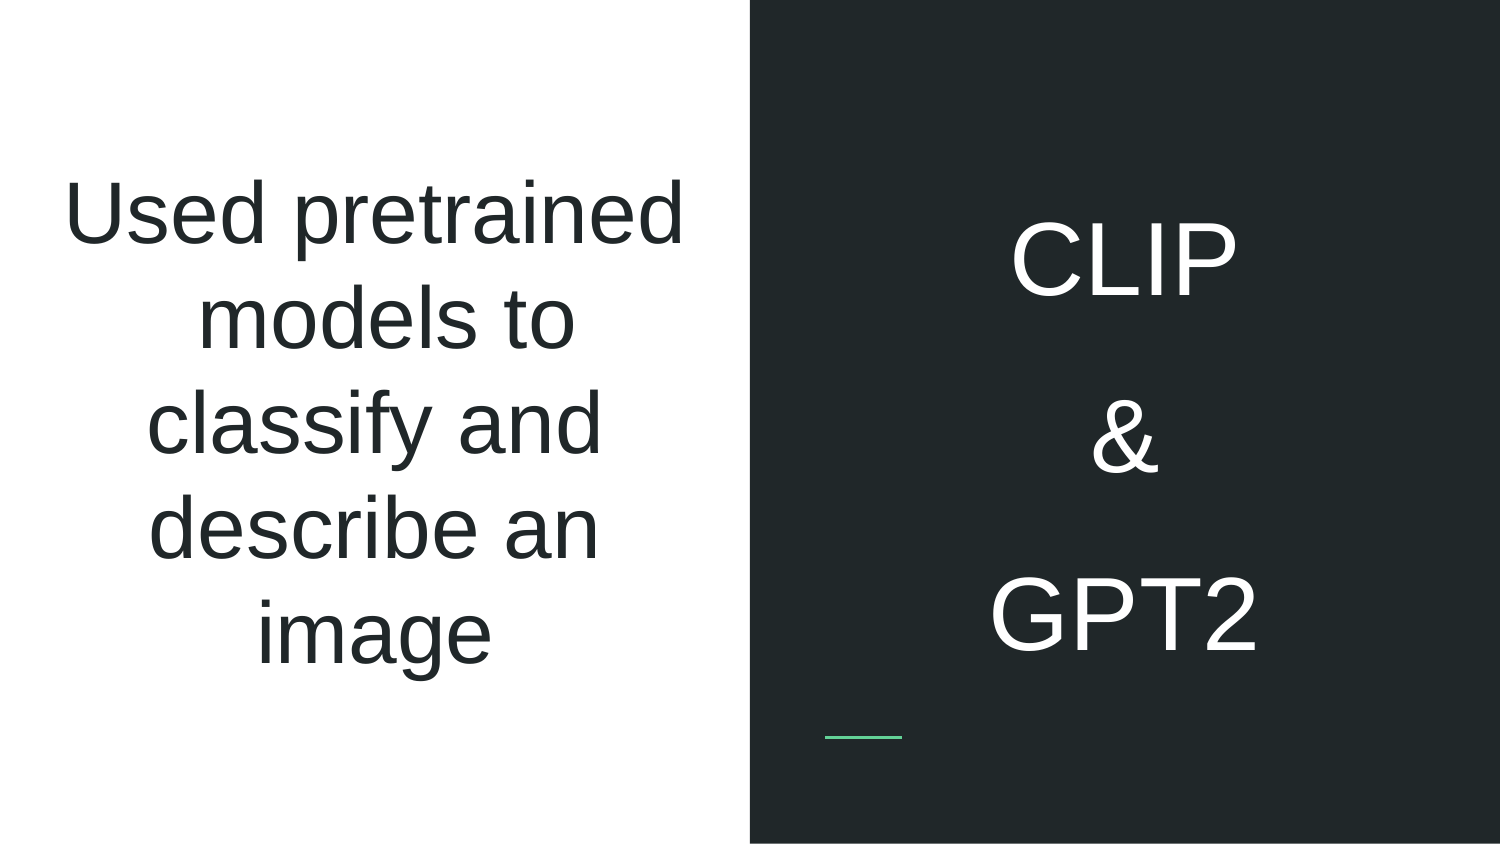

CLIP
&
GPT2
# Used pretrained  models to classify and describe an image